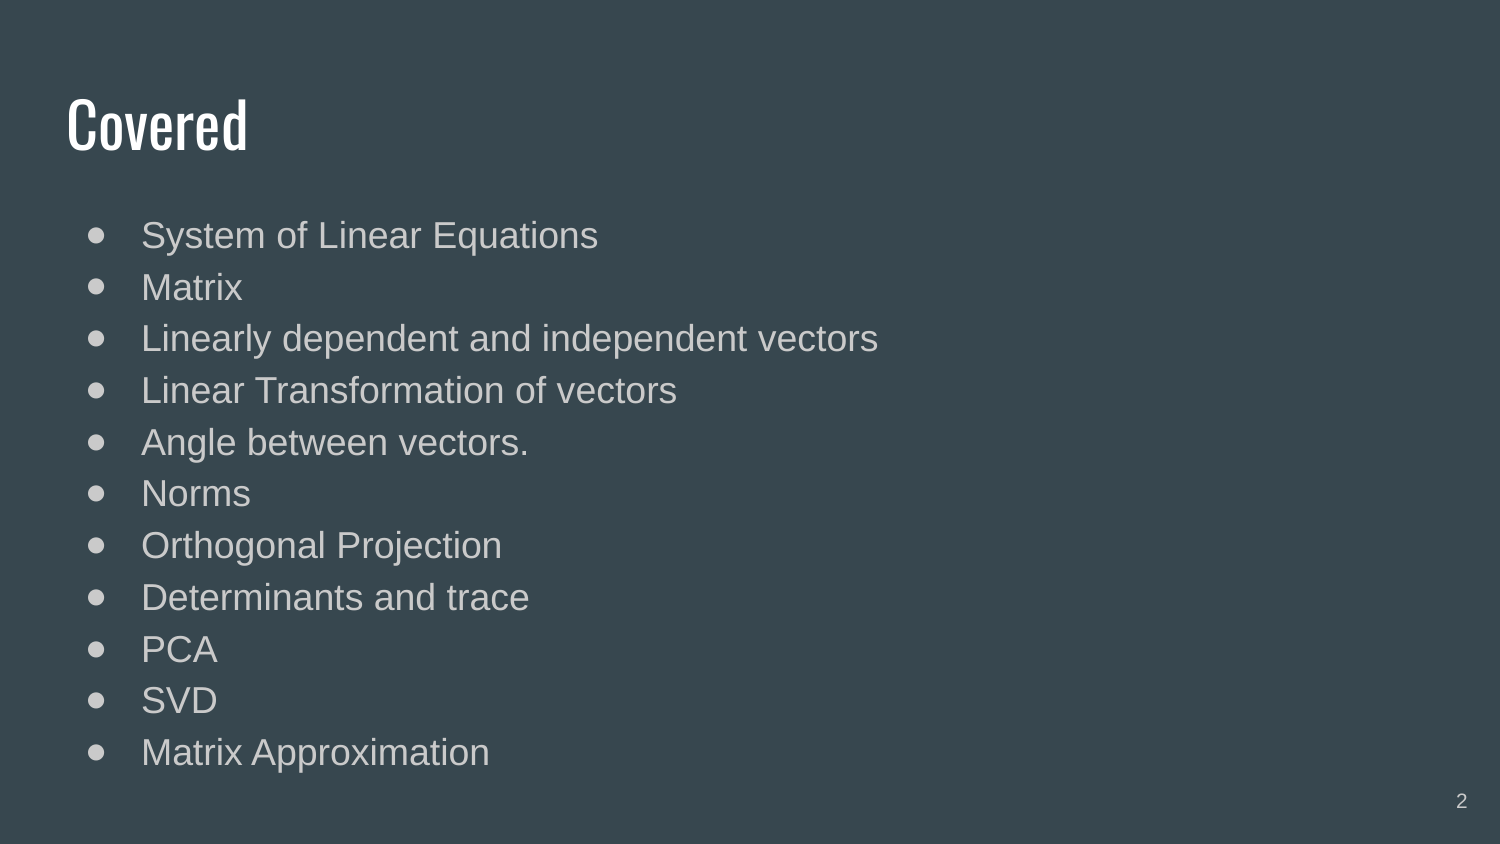

# Covered
System of Linear Equations
Matrix
Linearly dependent and independent vectors
Linear Transformation of vectors
Angle between vectors.
Norms
Orthogonal Projection
Determinants and trace
PCA
SVD
Matrix Approximation

2